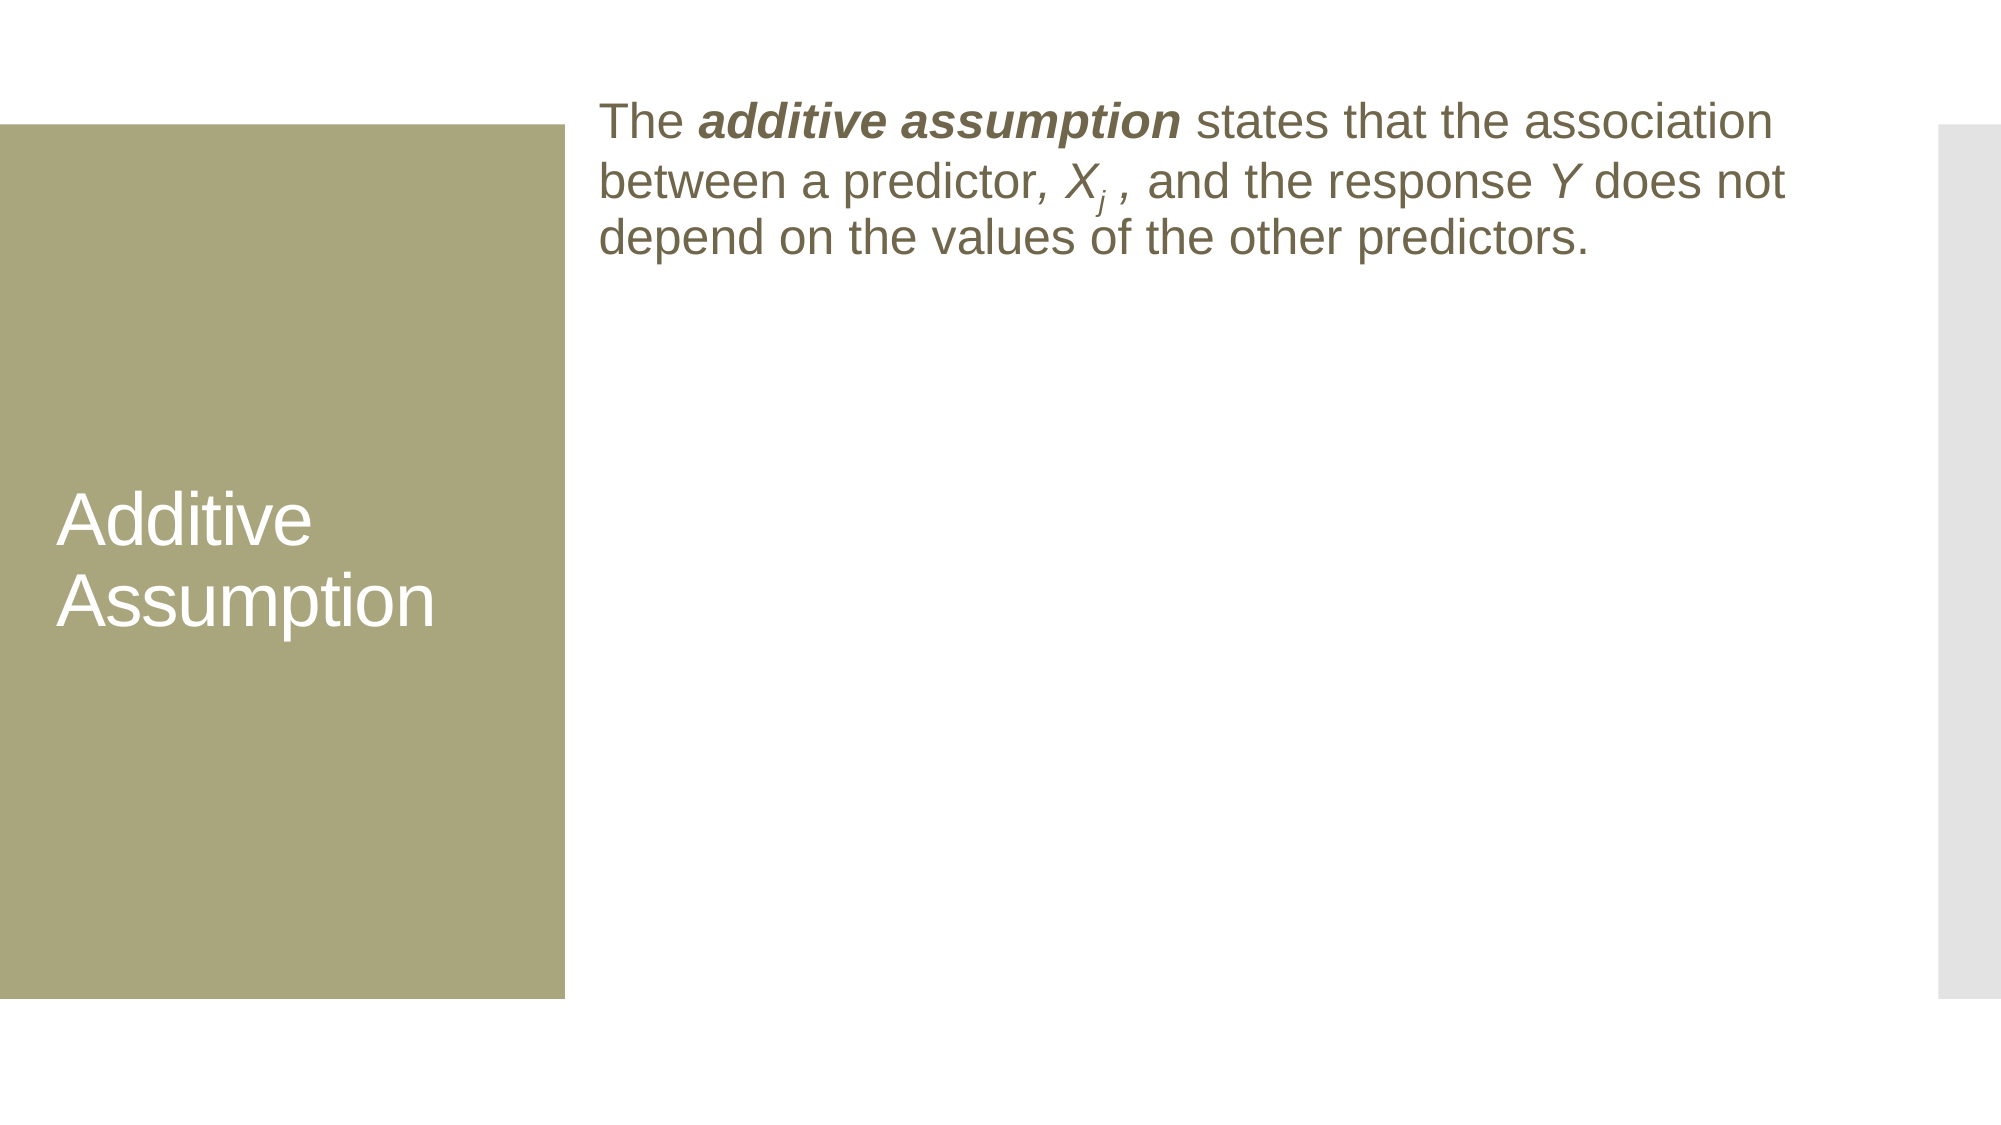

The additive assumption states that the association between a predictor, Xj , and the response Y does not depend on the values of the other predictors.
# Additive Assumption